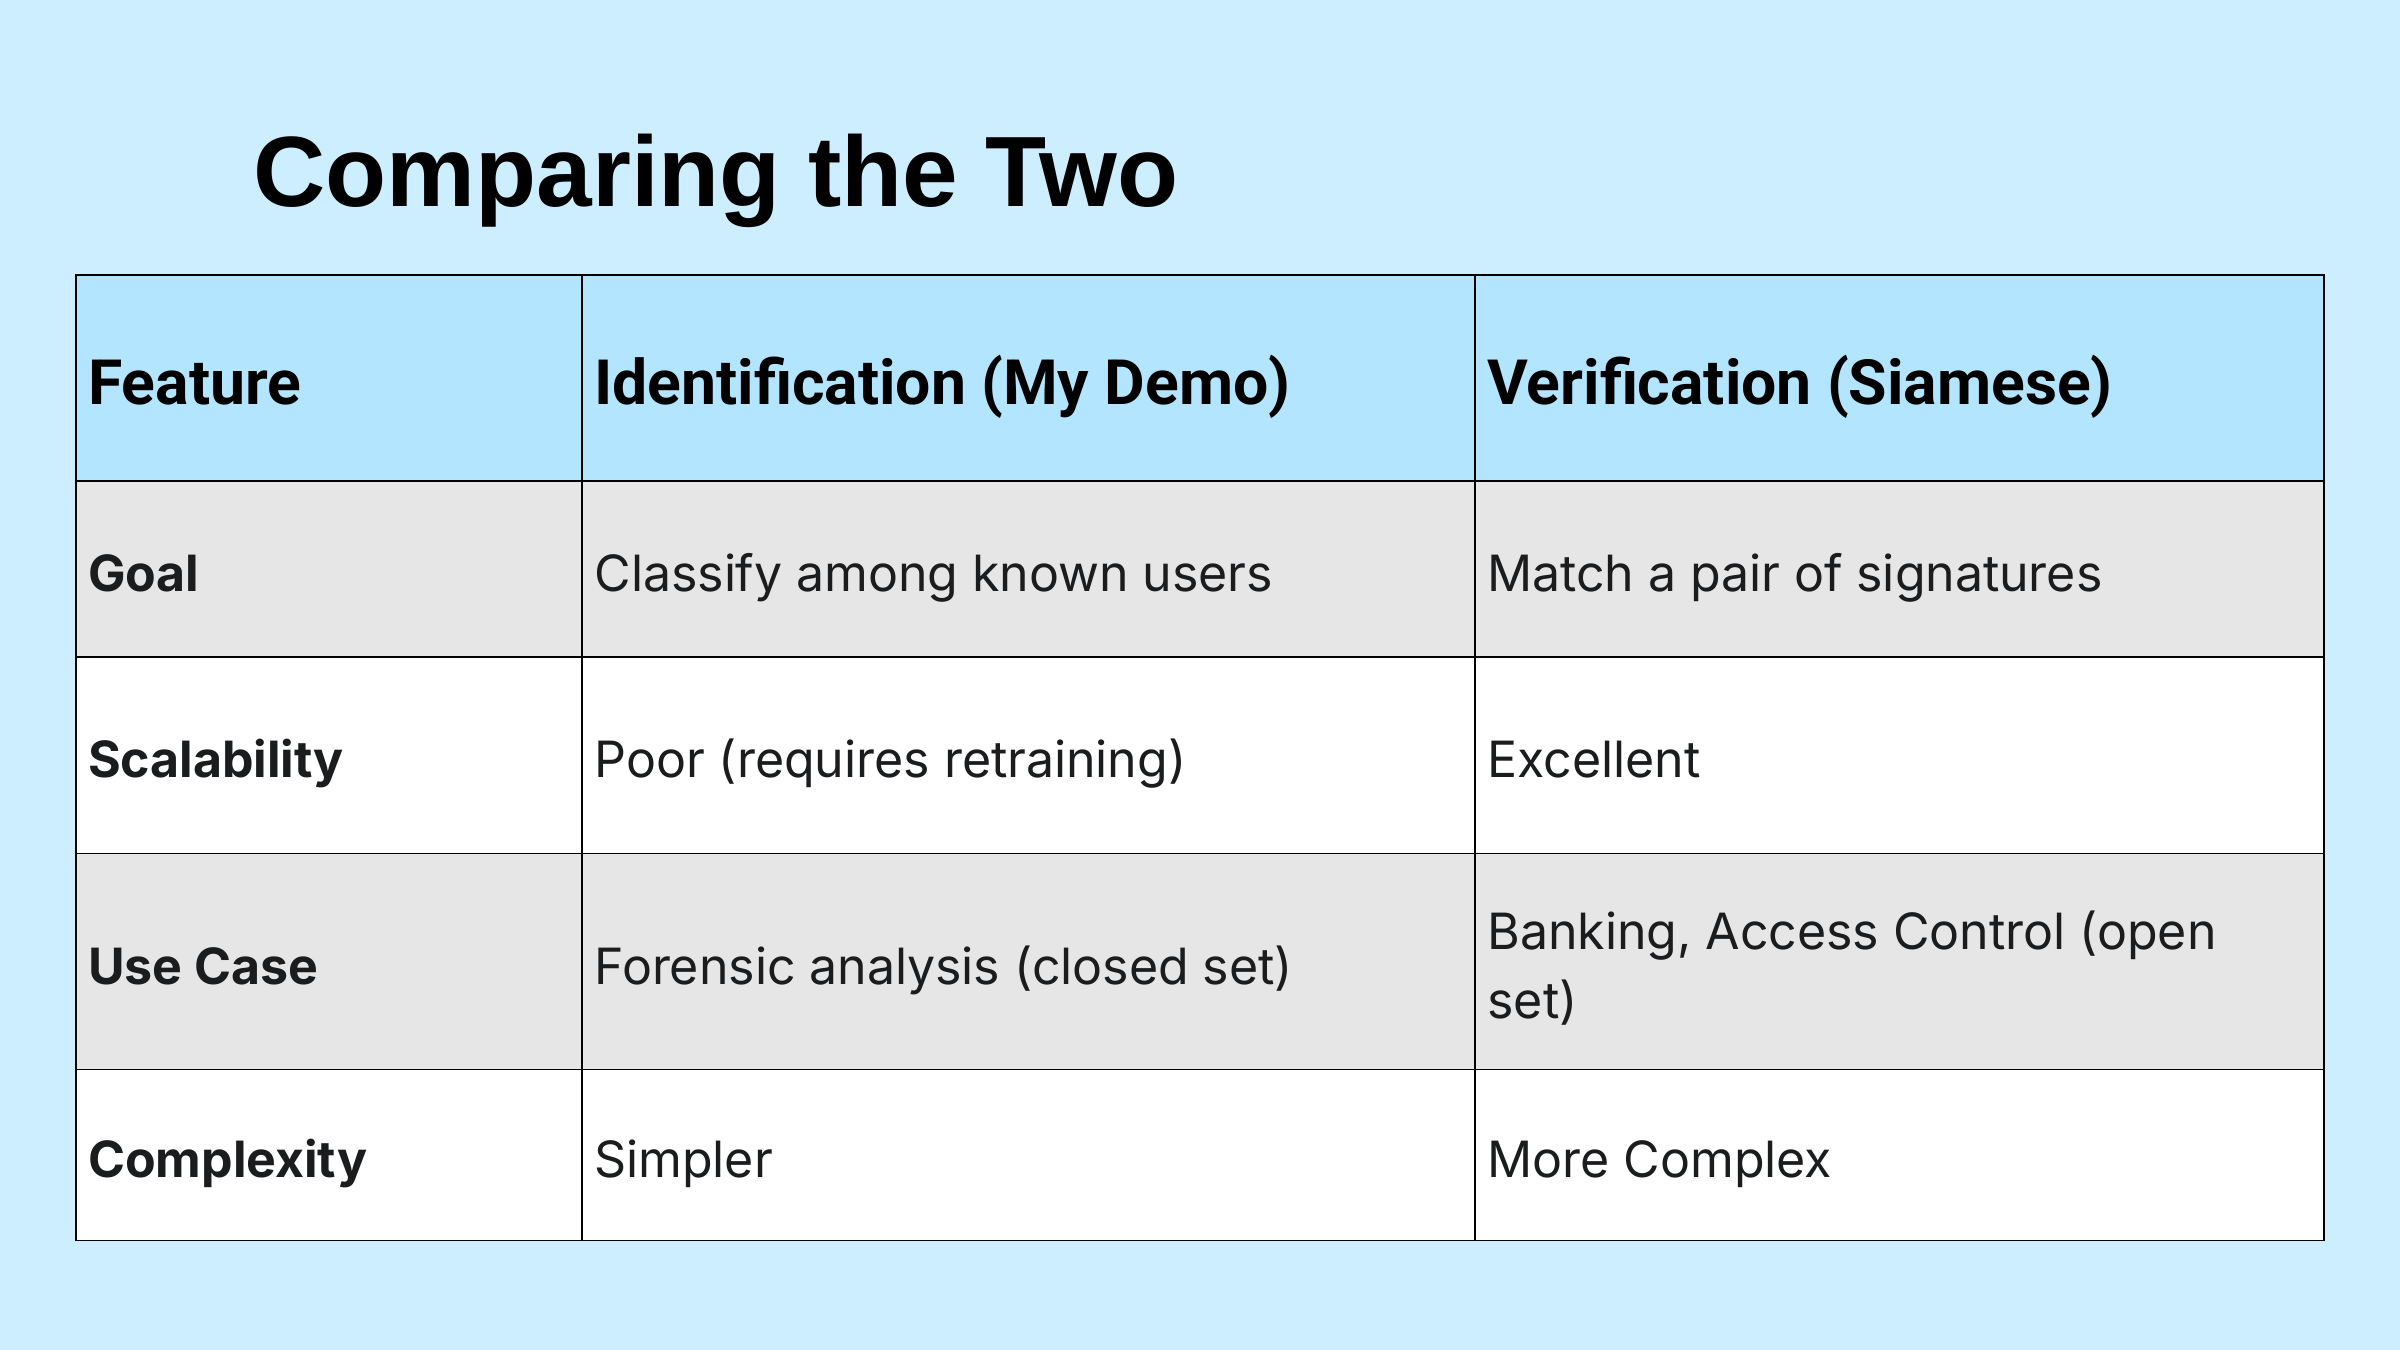

Comparing the Two Approaches
| Feature | Identification (My Demo) | Verification (Siamese) |
| --- | --- | --- |
| Goal | Classify among known users | Match a pair of signatures |
| Scalability | Poor (requires retraining) | Excellent |
| Use Case | Forensic analysis (closed set) | Banking, Access Control (open set) |
| Complexity | Simpler | More Complex |